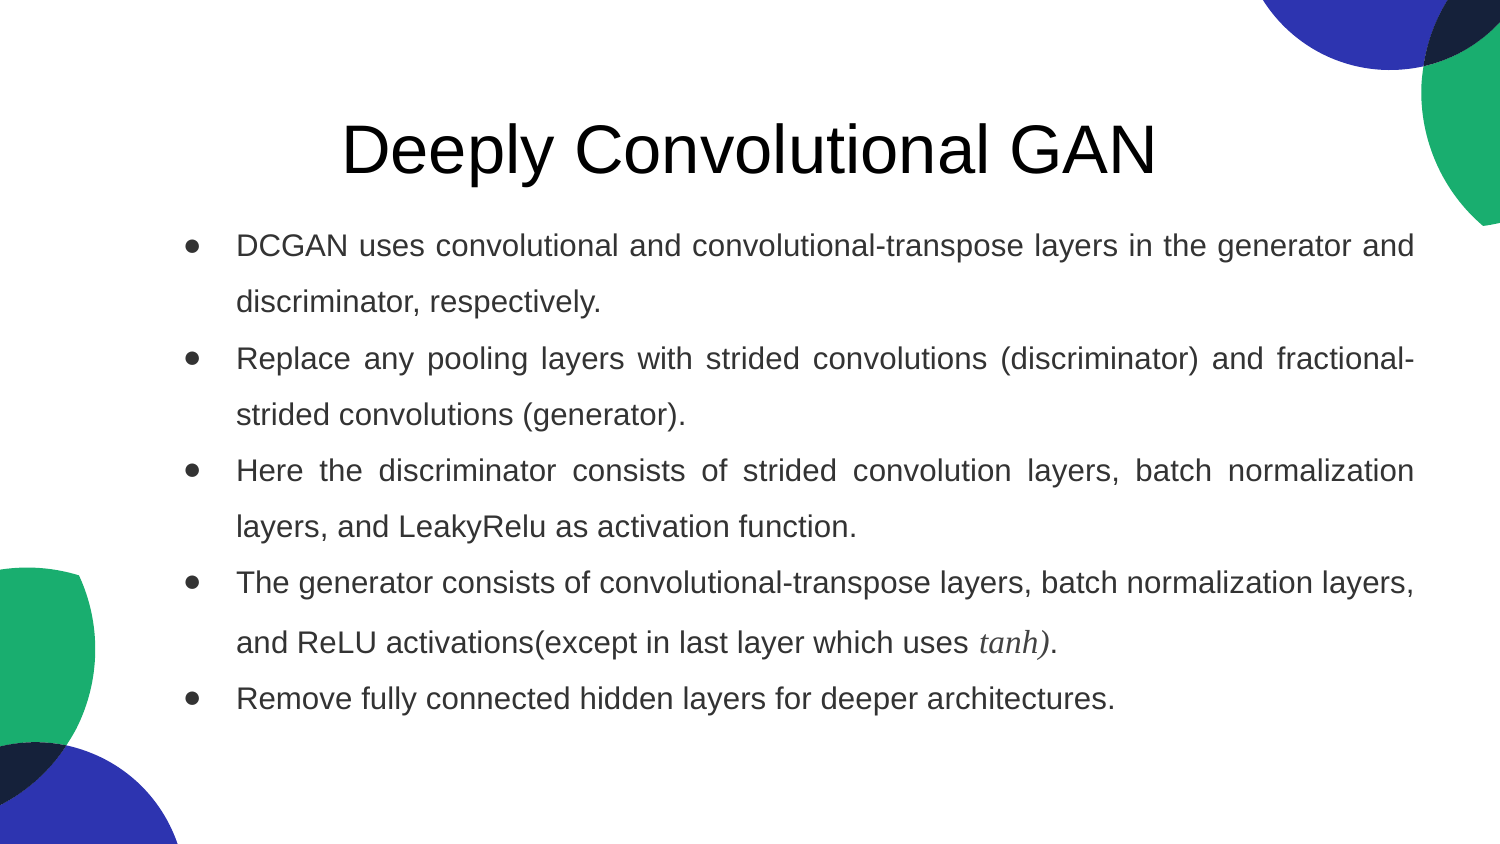

# Deeply Convolutional GAN
DCGAN uses convolutional and convolutional-transpose layers in the generator and discriminator, respectively.
Replace any pooling layers with strided convolutions (discriminator) and fractional-strided convolutions (generator).
Here the discriminator consists of strided convolution layers, batch normalization layers, and LeakyRelu as activation function.
The generator consists of convolutional-transpose layers, batch normalization layers, and ReLU activations(except in last layer which uses tanh).
Remove fully connected hidden layers for deeper architectures.